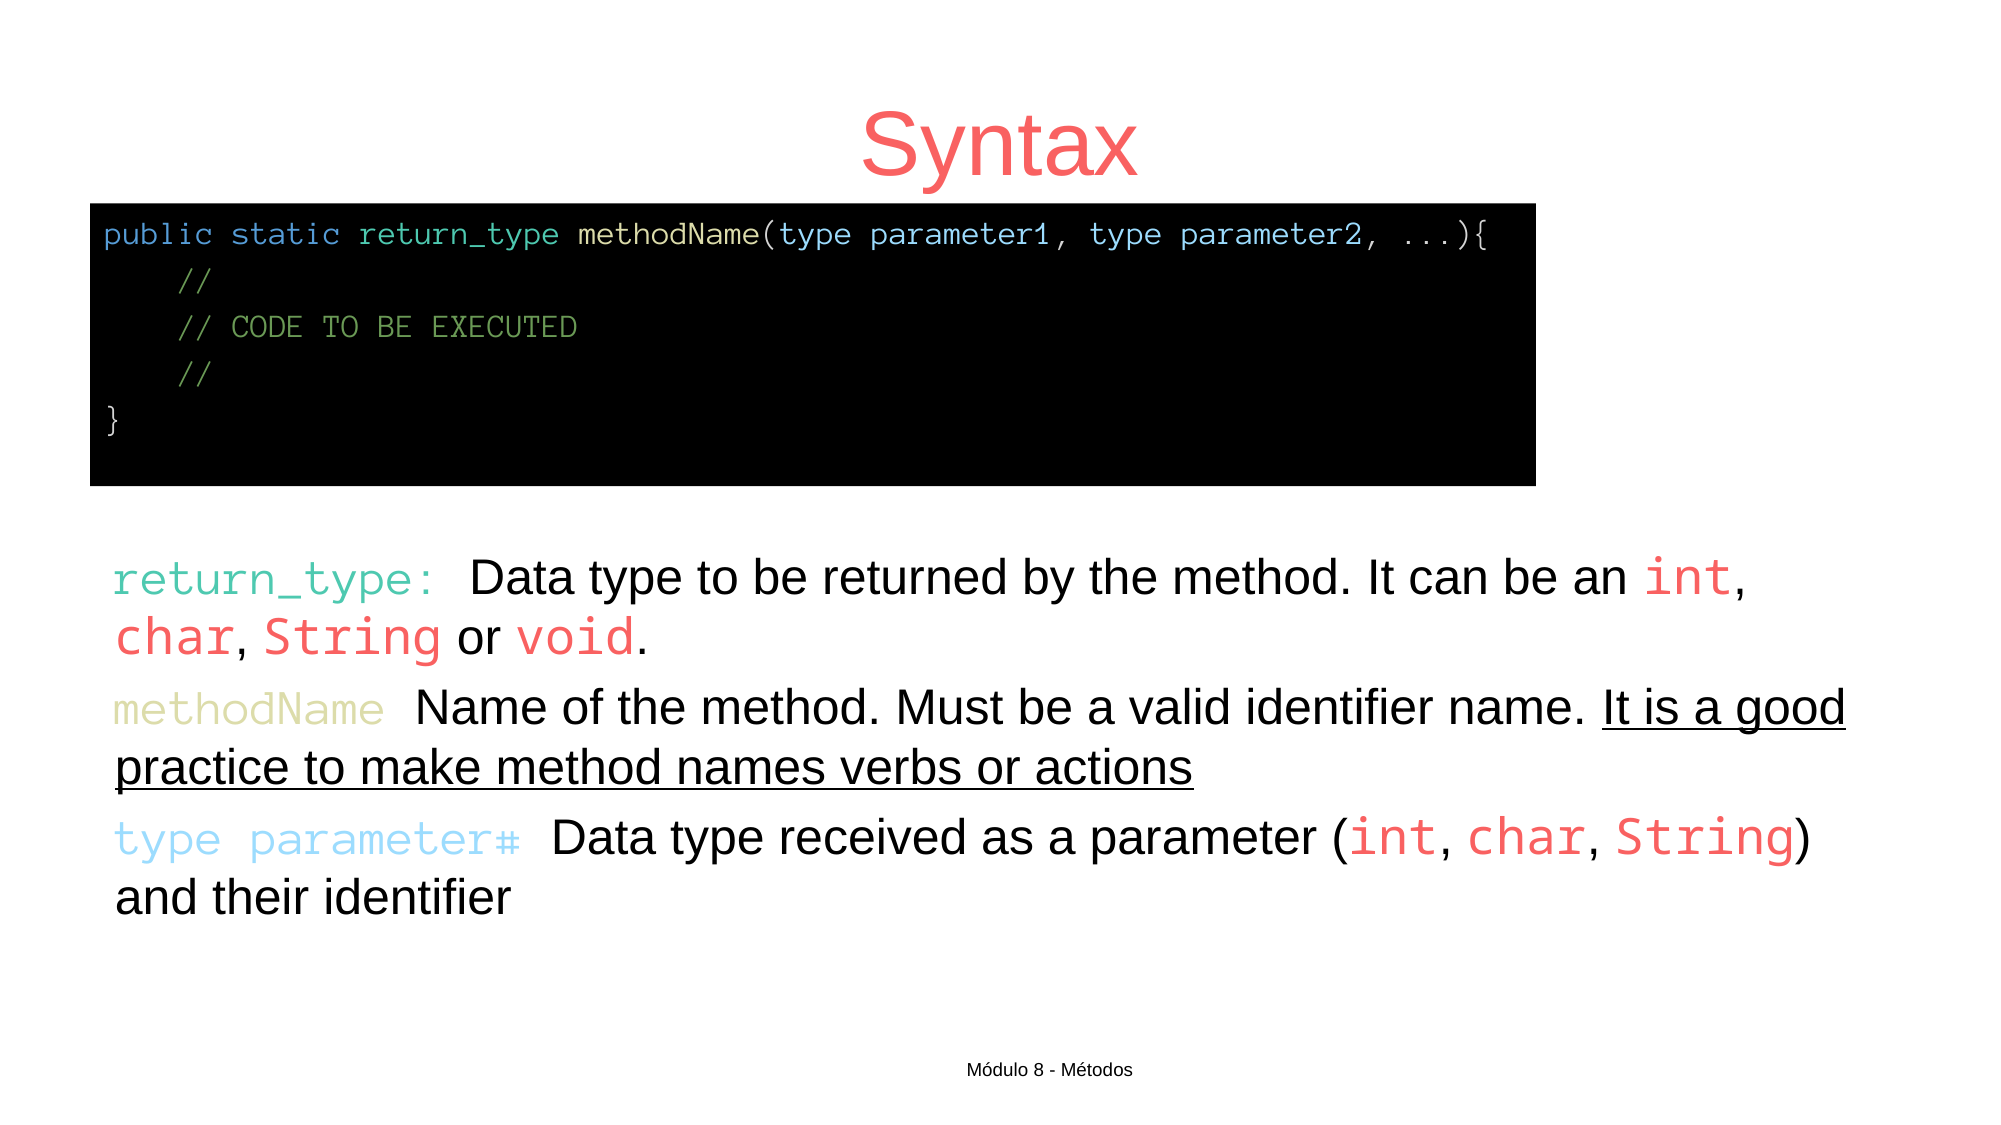

# Syntax
public static return_type methodName(type parameter1, type parameter2, ...){
    //
    // CODE TO BE EXECUTED
    //
}

return_type: Data type to be returned by the method. It can be an int, char, String or void.
methodName Name of the method. Must be a valid identifier name. It is a good practice to make method names verbs or actions
type parameter# Data type received as a parameter (int, char, String) and their identifier